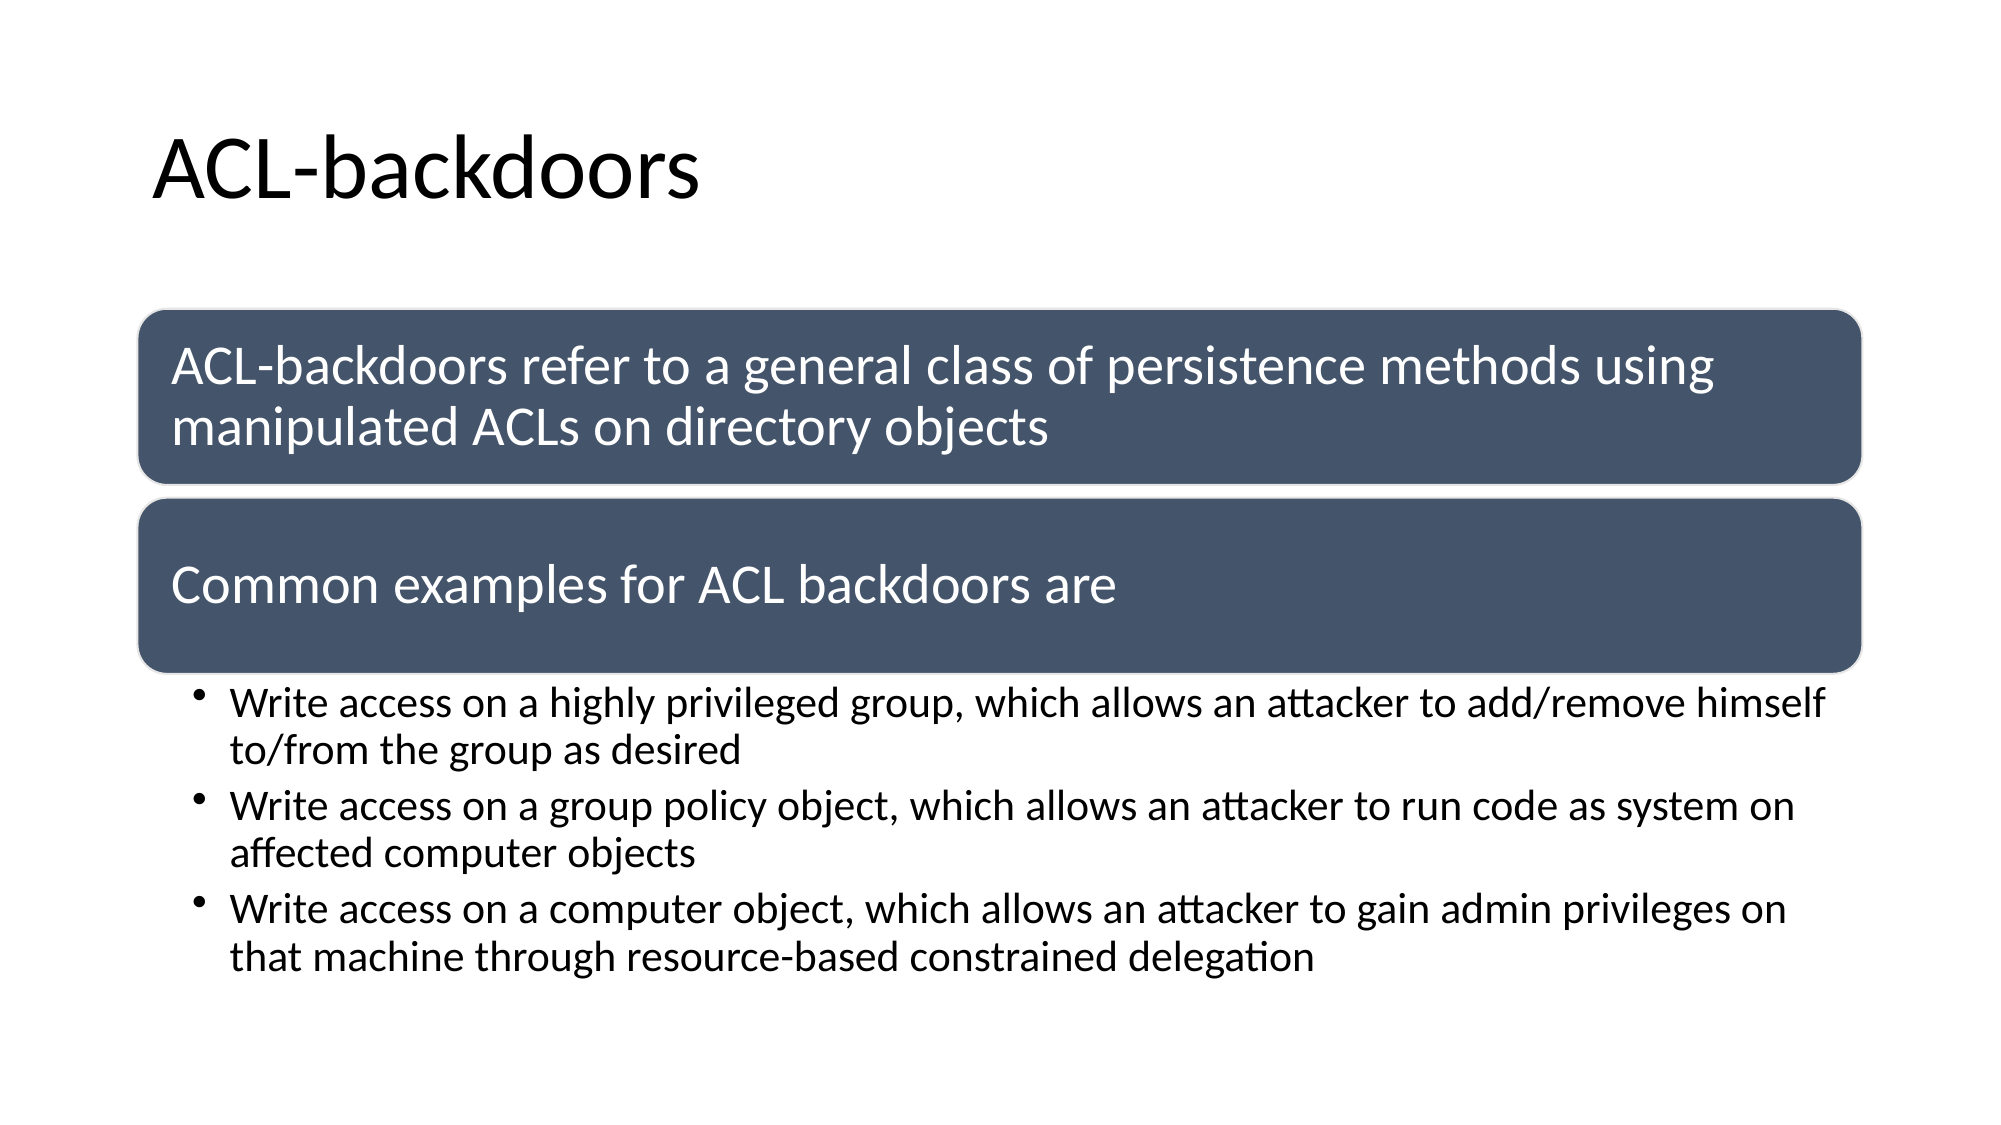

# ACL-backdoors
ACL-backdoors refer to a general class of persistence methods using manipulated ACLs on directory objects
Common examples for ACL backdoors are
Write access on a highly privileged group, which allows an attacker to add/remove himself to/from the group as desired
Write access on a group policy object, which allows an attacker to run code as system on affected computer objects
Write access on a computer object, which allows an attacker to gain admin privileges on that machine through resource-based constrained delegation